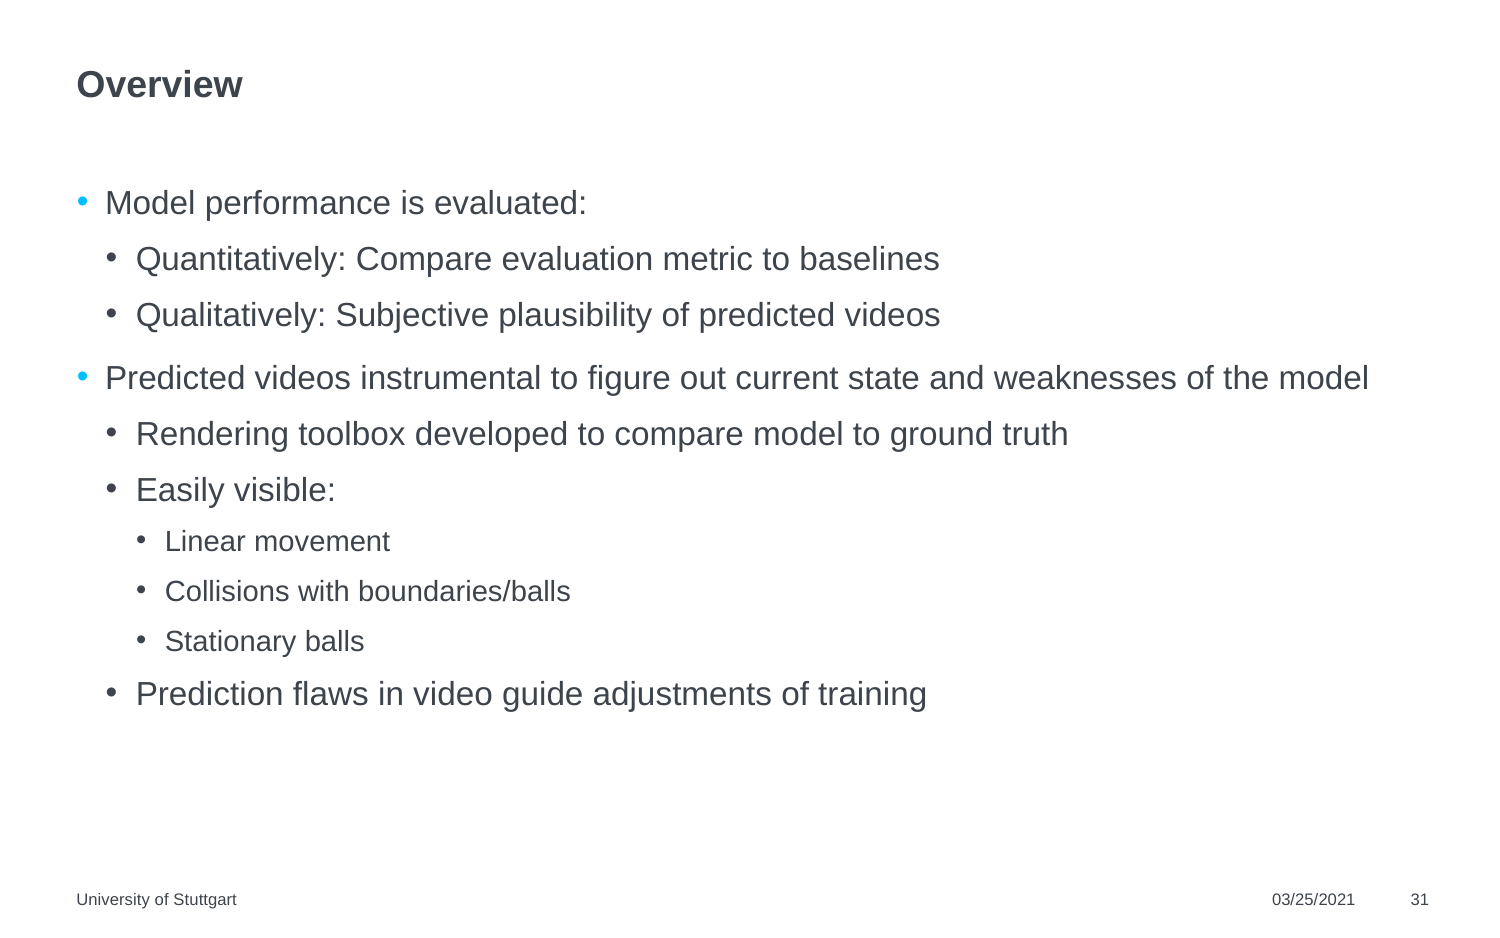

# Overview

Model performance is evaluated:
Quantitatively: Compare evaluation metric to baselines
Qualitatively: Subjective plausibility of predicted videos
Predicted videos instrumental to figure out current state and weaknesses of the model
Rendering toolbox developed to compare model to ground truth
Easily visible:
Linear movement
Collisions with boundaries/balls
Stationary balls
Prediction flaws in video guide adjustments of training

University of Stuttgart
03/25/2021
31